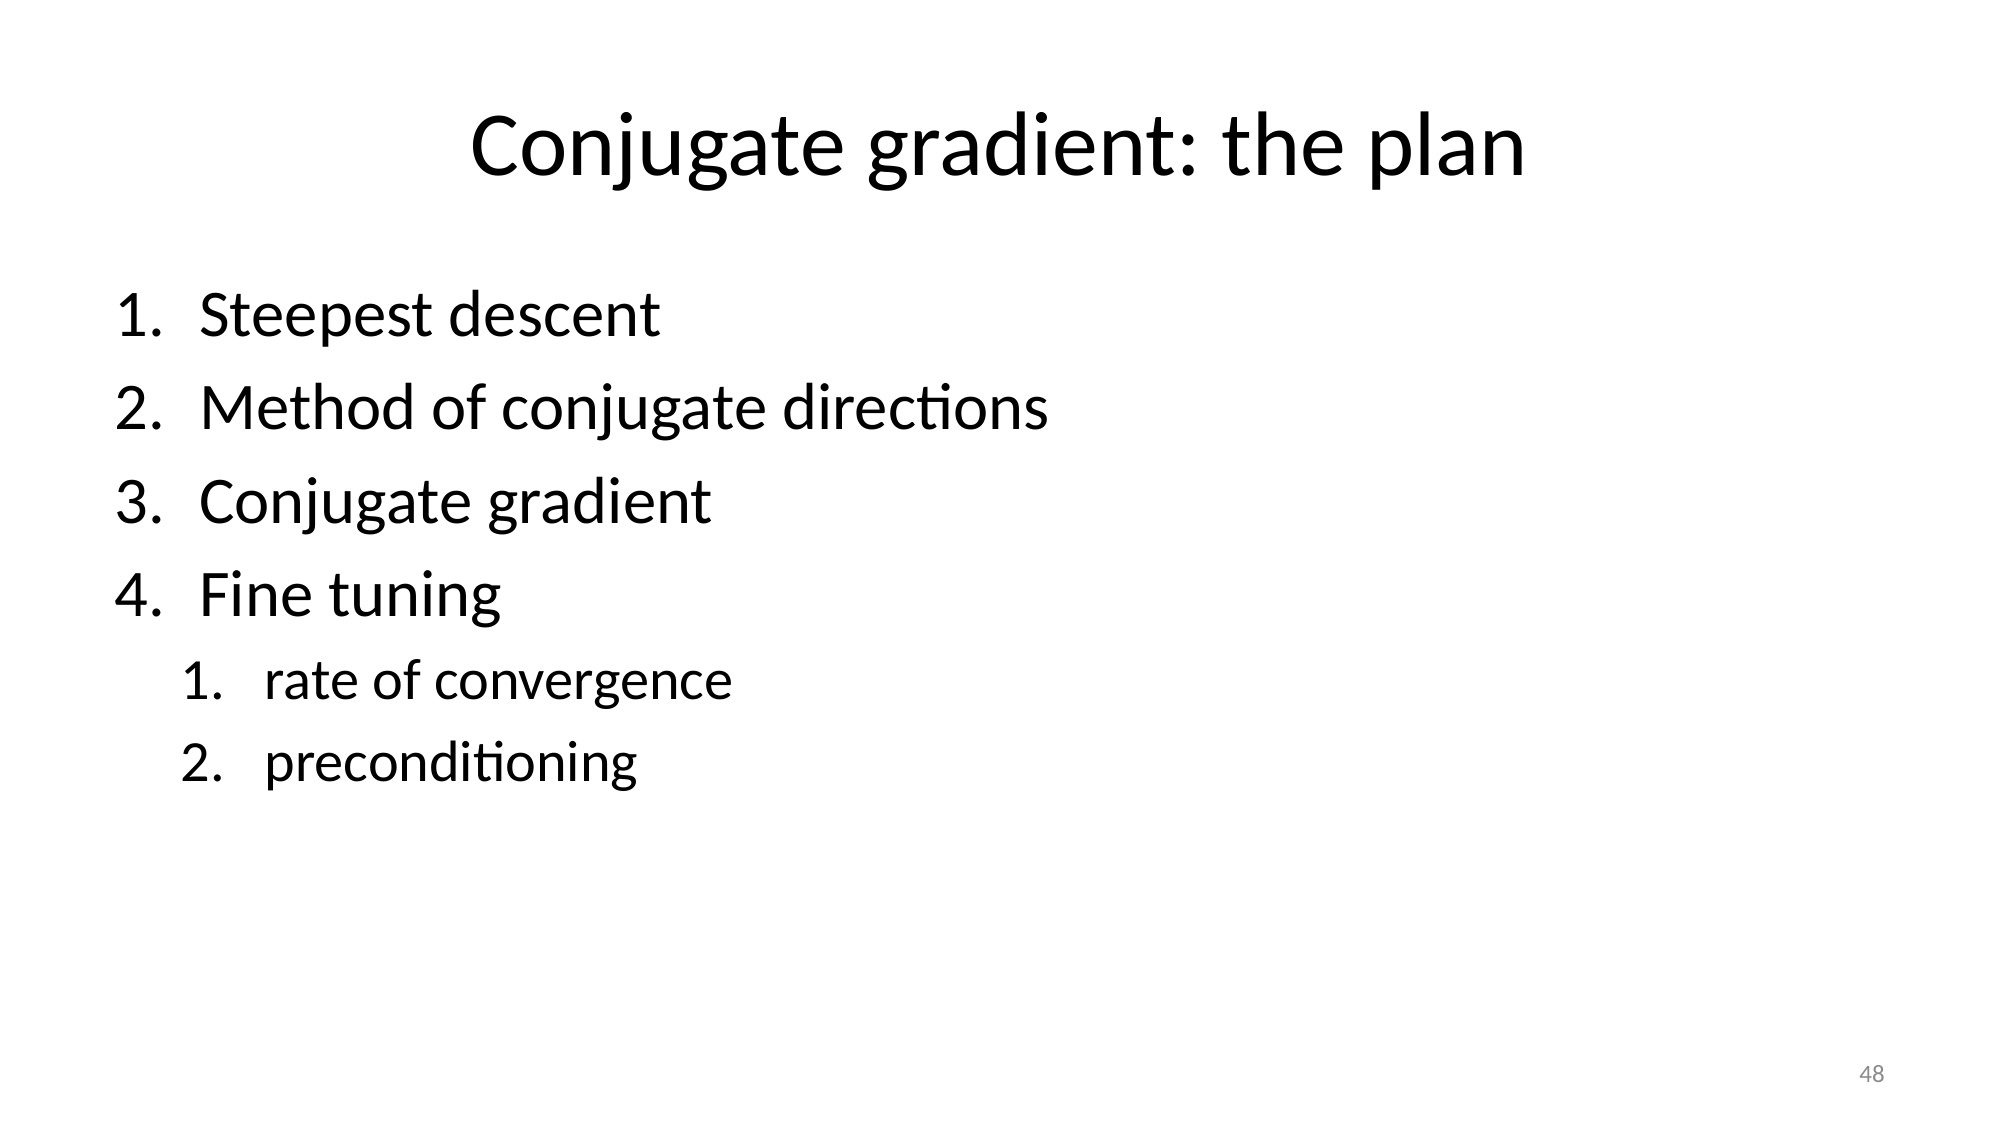

# Conjugate gradient: the plan
Steepest descent
Method of conjugate directions
Conjugate gradient
Fine tuning
rate of convergence
preconditioning
48